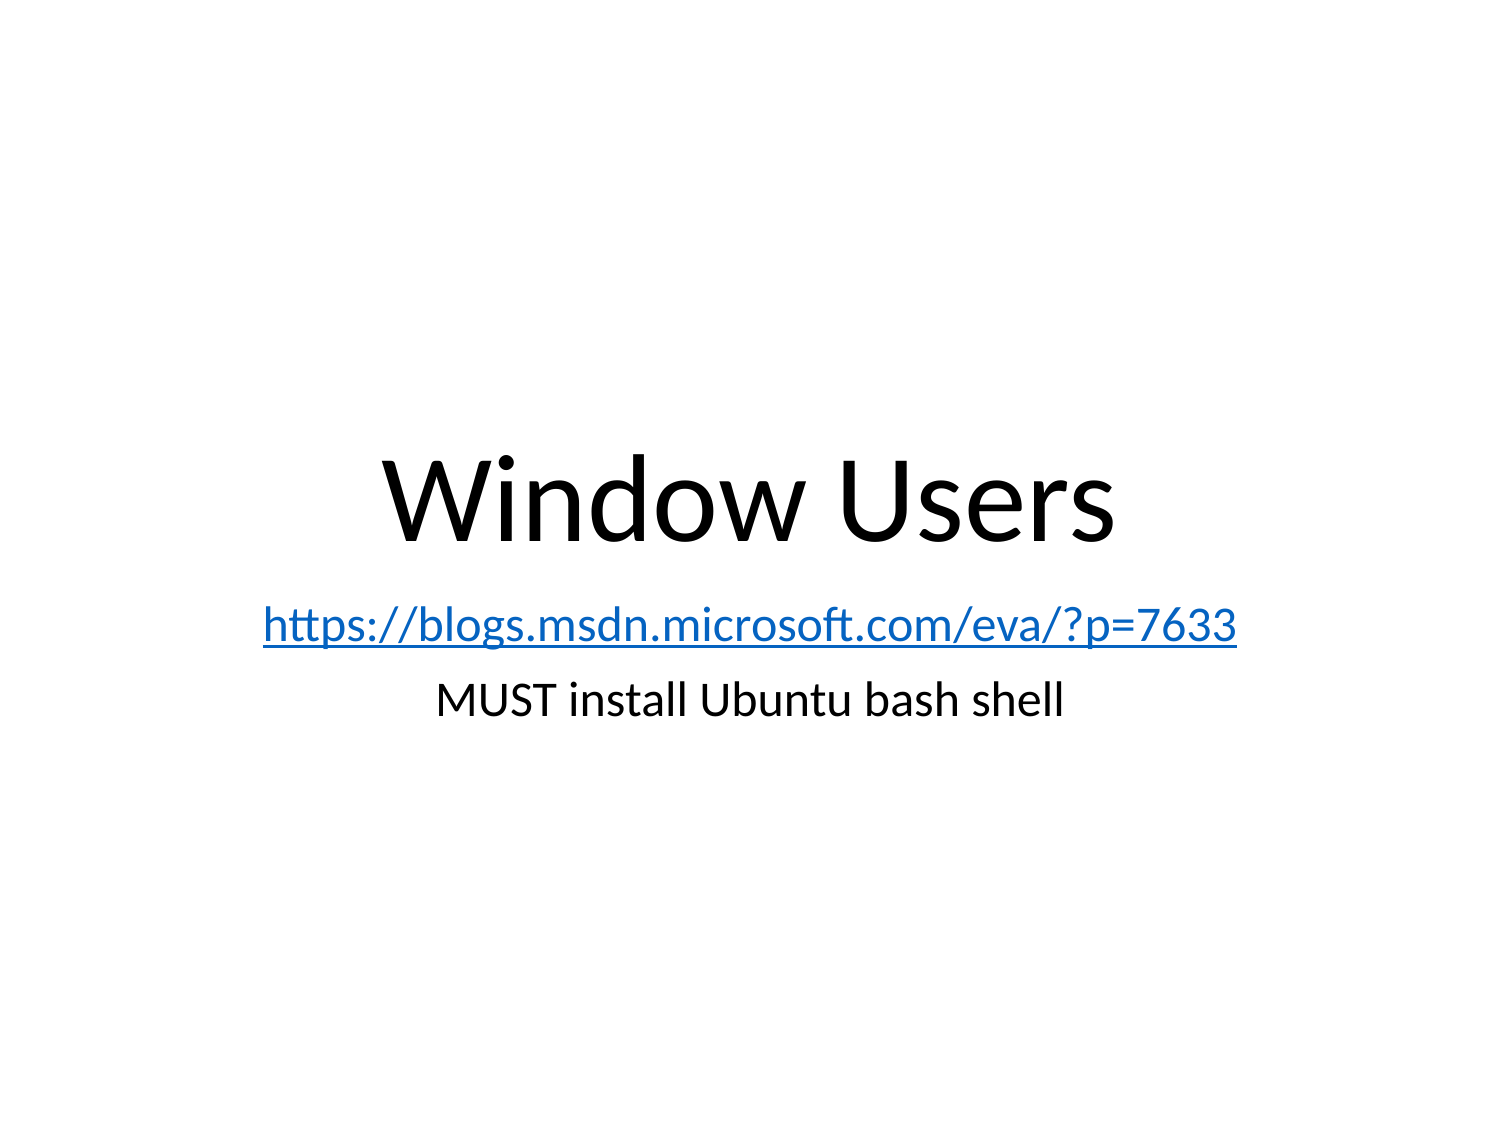

# Window Users
https://blogs.msdn.microsoft.com/eva/?p=7633
MUST install Ubuntu bash shell